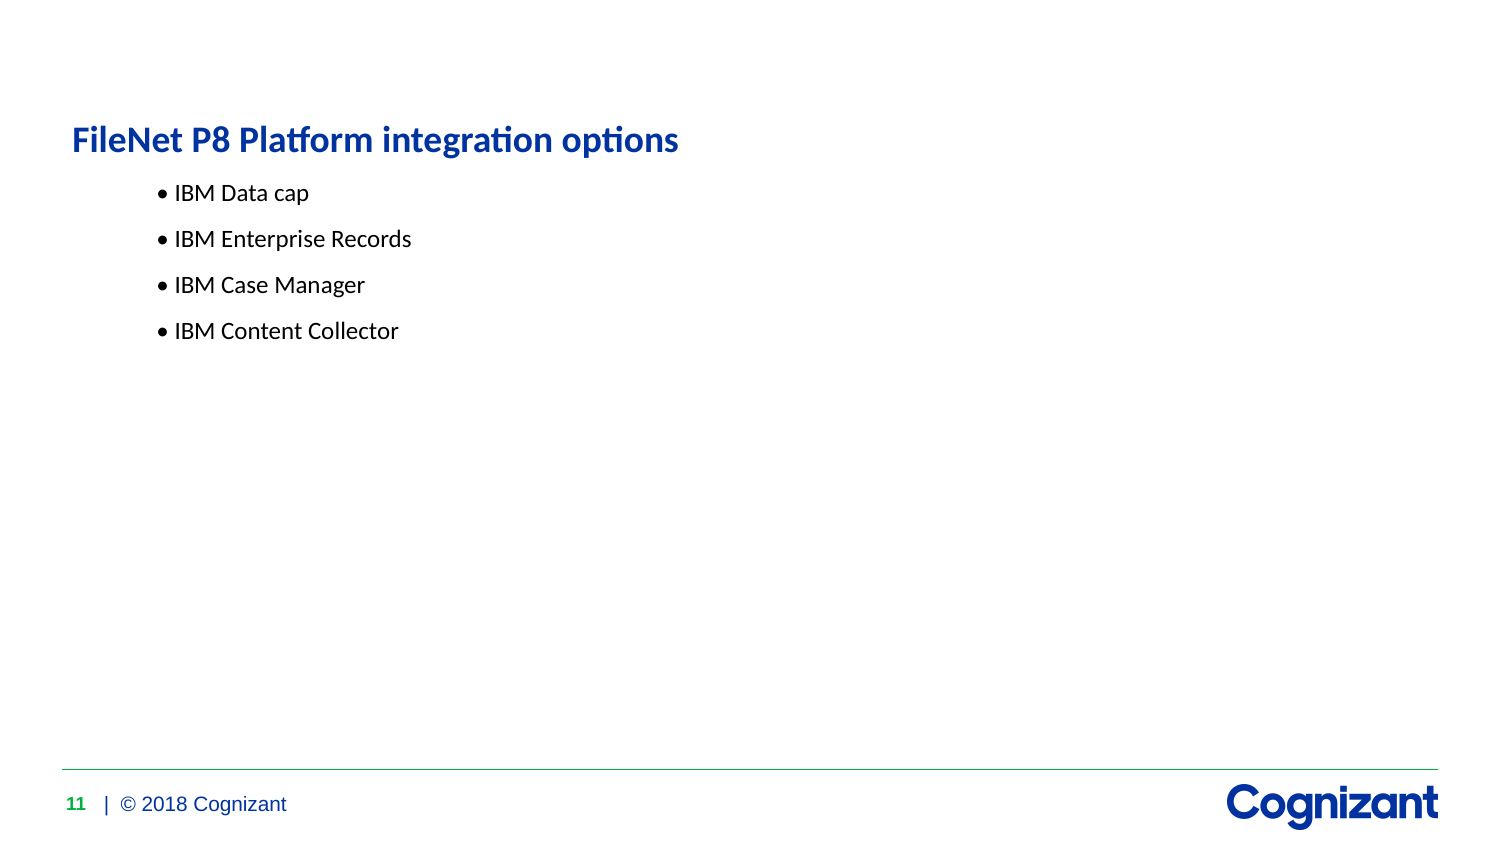

FileNet P8 Platform integration options
• IBM Data cap
• IBM Enterprise Records
• IBM Case Manager
• IBM Content Collector

11